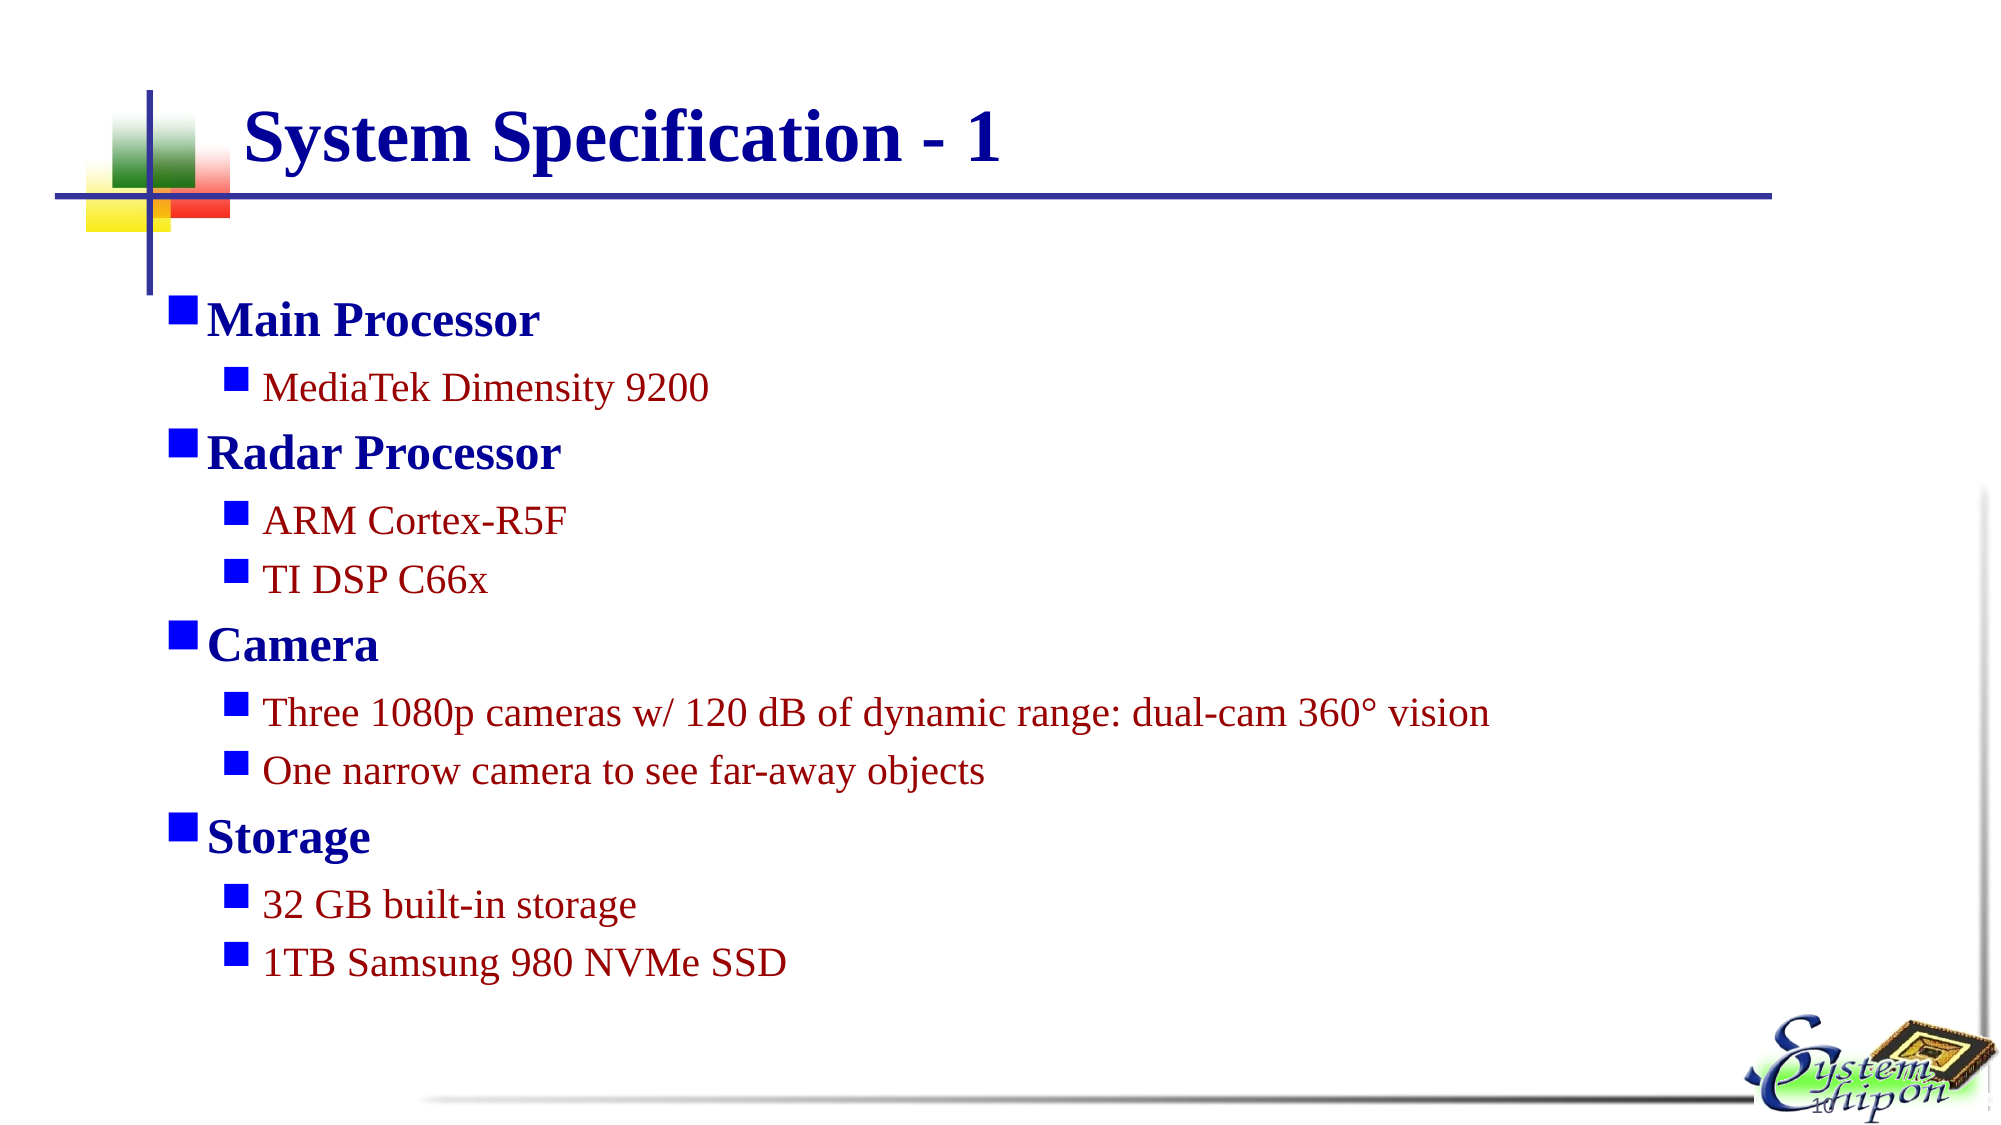

# System Specification - 1
Main Processor
MediaTek Dimensity 9200
Radar Processor
ARM Cortex-R5F
TI DSP C66x
Camera
Three 1080p cameras w/ 120 dB of dynamic range: dual-cam 360° vision
One narrow camera to see far-away objects
Storage
32 GB built-in storage
1TB Samsung 980 NVMe SSD

10